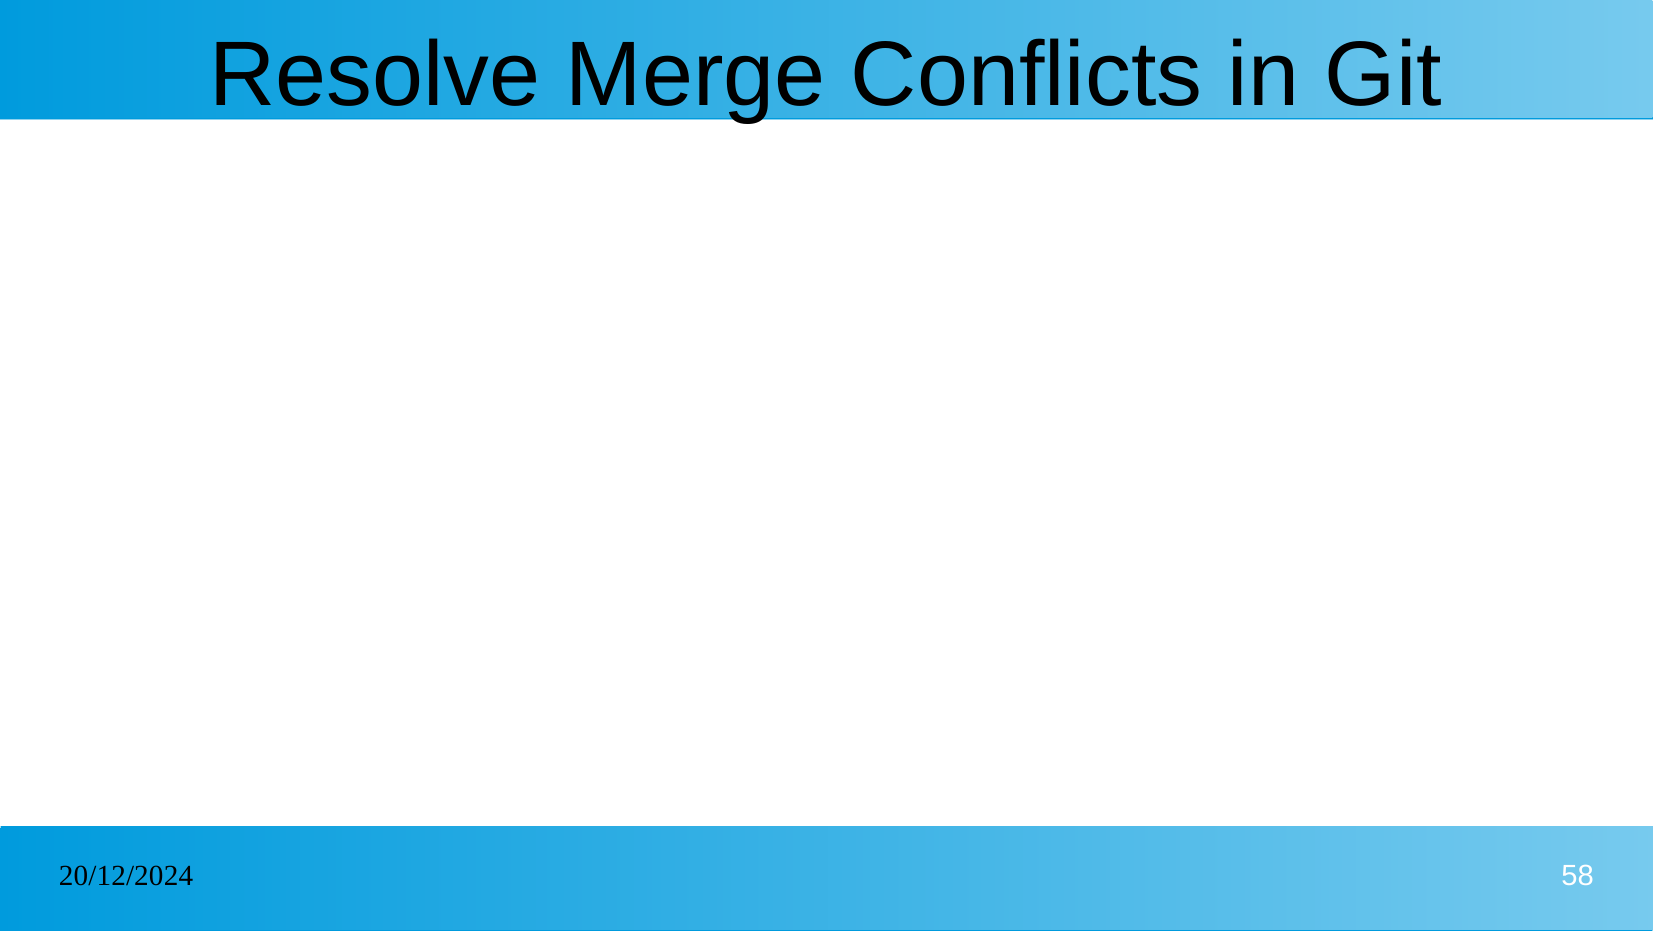

# Resolve Merge Conflicts in Git
20/12/2024
58